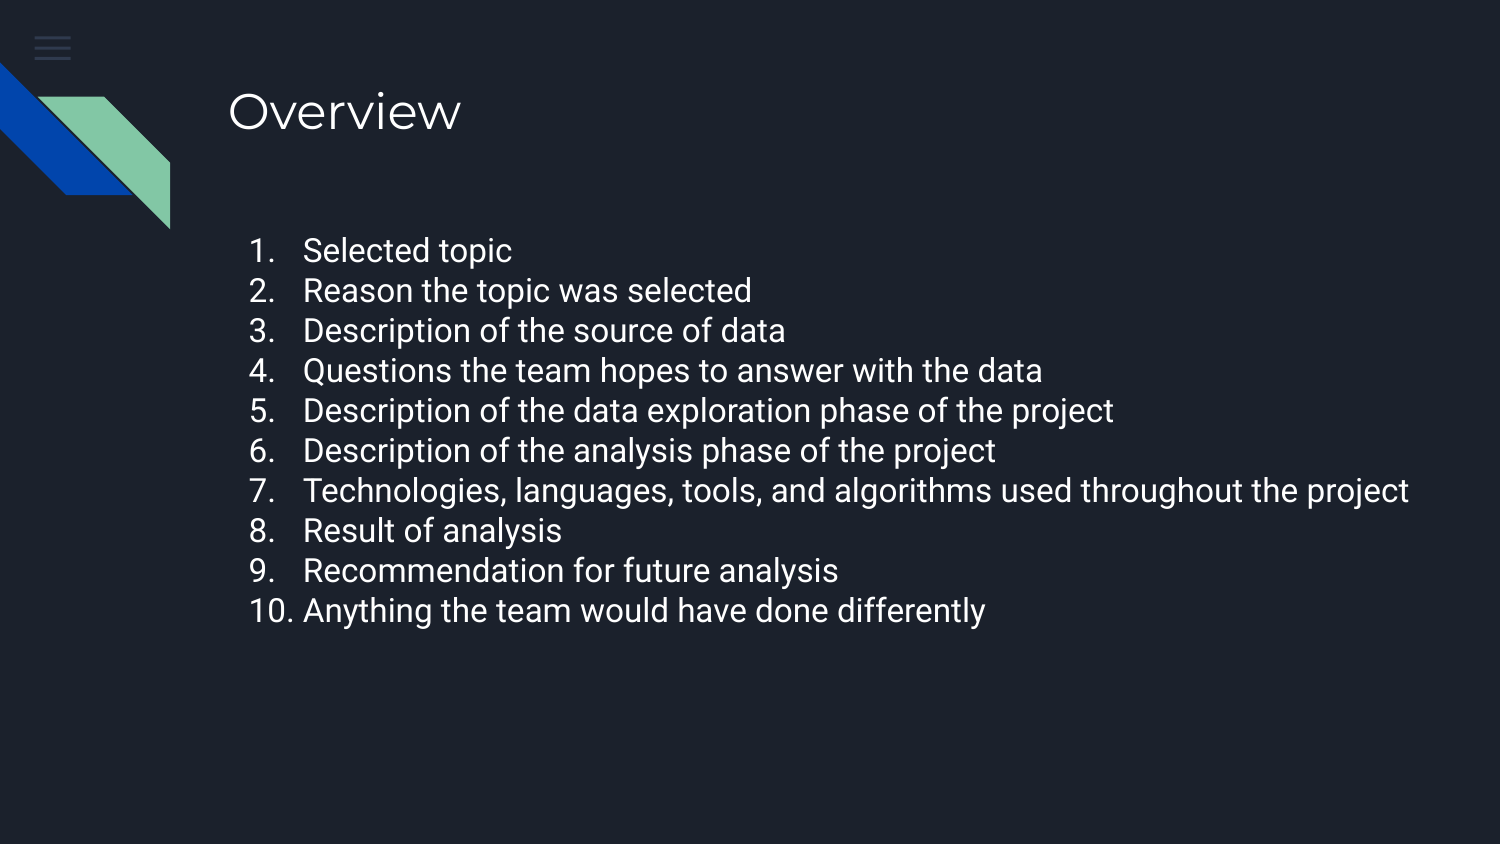

# Overview
Selected topic
Reason the topic was selected
Description of the source of data
Questions the team hopes to answer with the data
Description of the data exploration phase of the project
Description of the analysis phase of the project
Technologies, languages, tools, and algorithms used throughout the project
Result of analysis
Recommendation for future analysis
Anything the team would have done differently